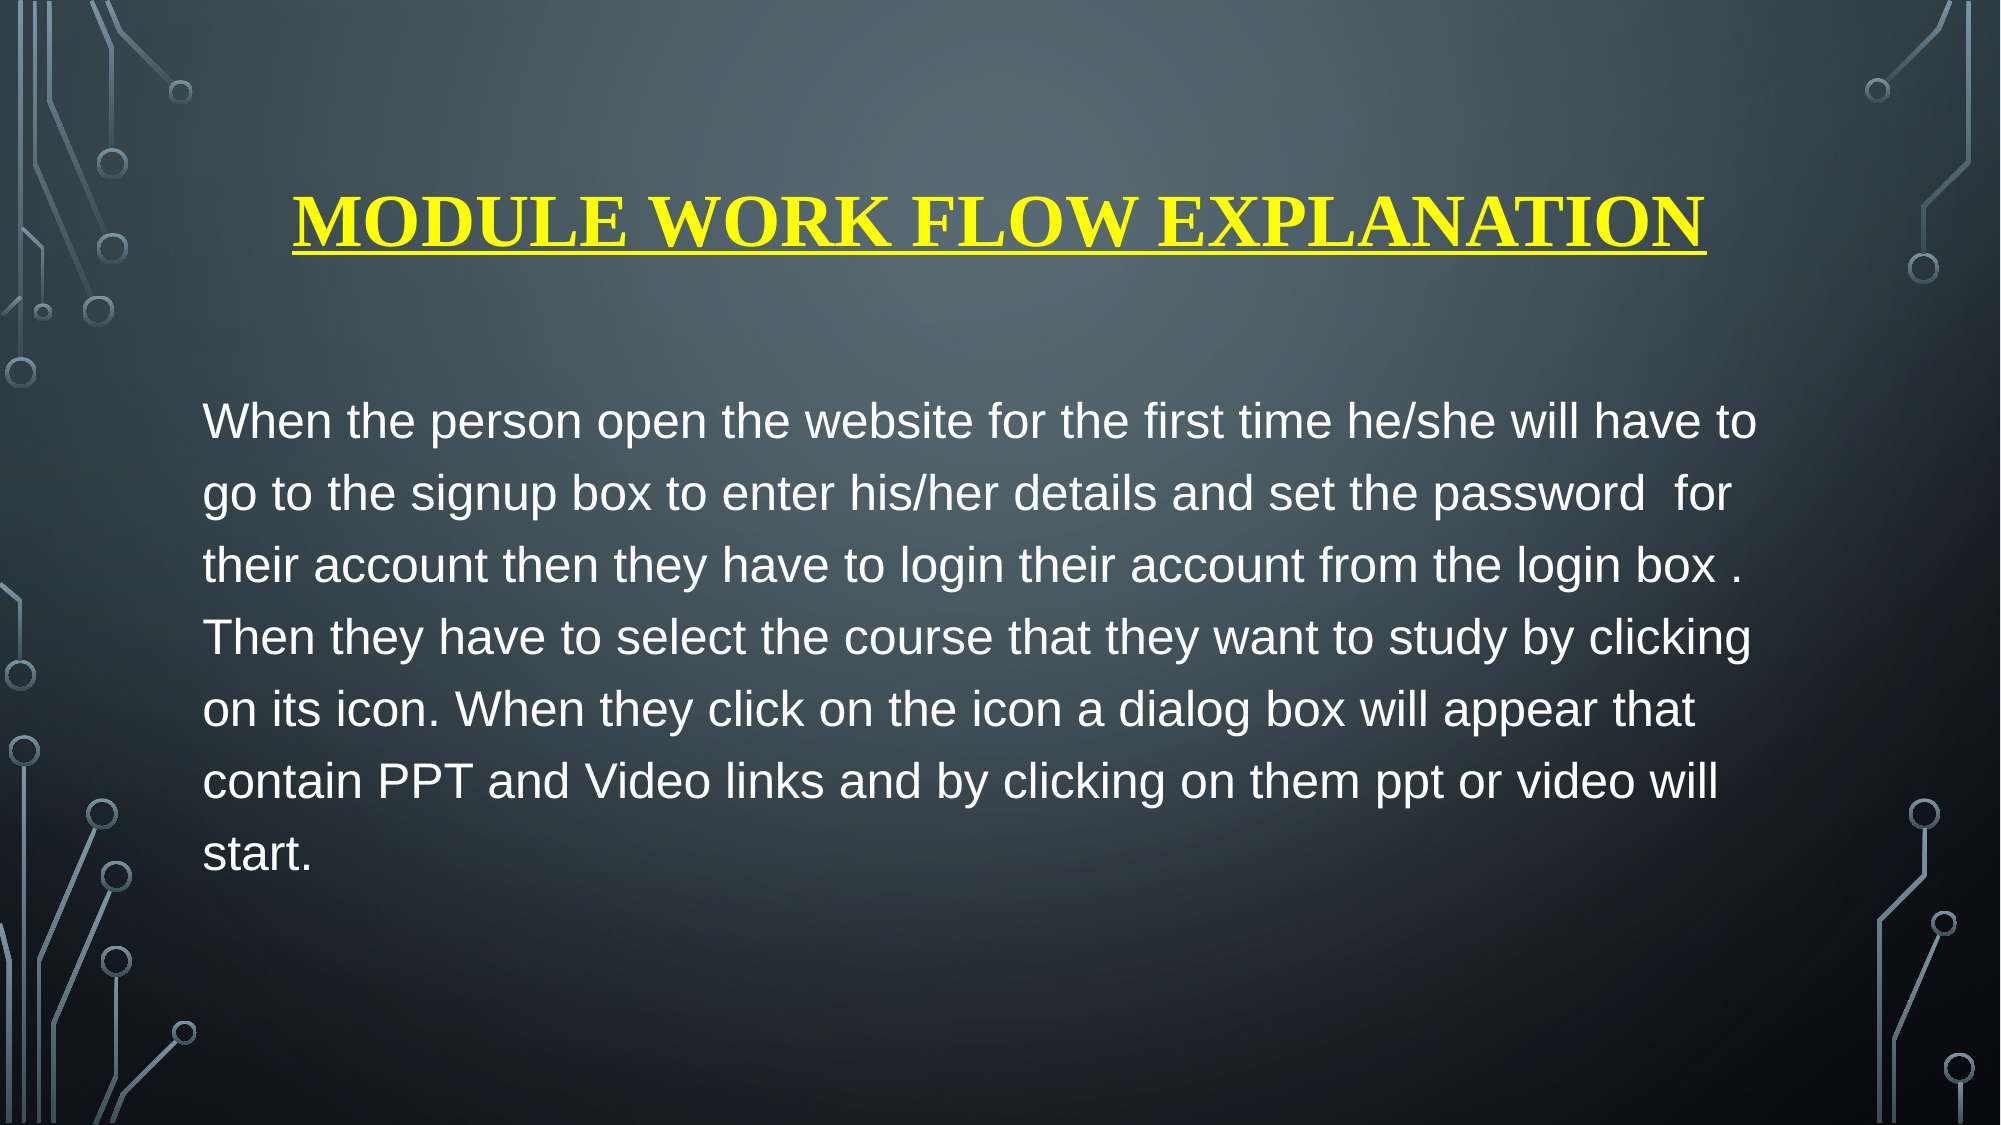

# MODULE WORK FLOW EXPLANATION
When the person open the website for the first time he/she will have to go to the signup box to enter his/her details and set the password  for their account then they have to login their account from the login box . Then they have to select the course that they want to study by clicking on its icon. When they click on the icon a dialog box will appear that contain PPT and Video links and by clicking on them ppt or video will start.